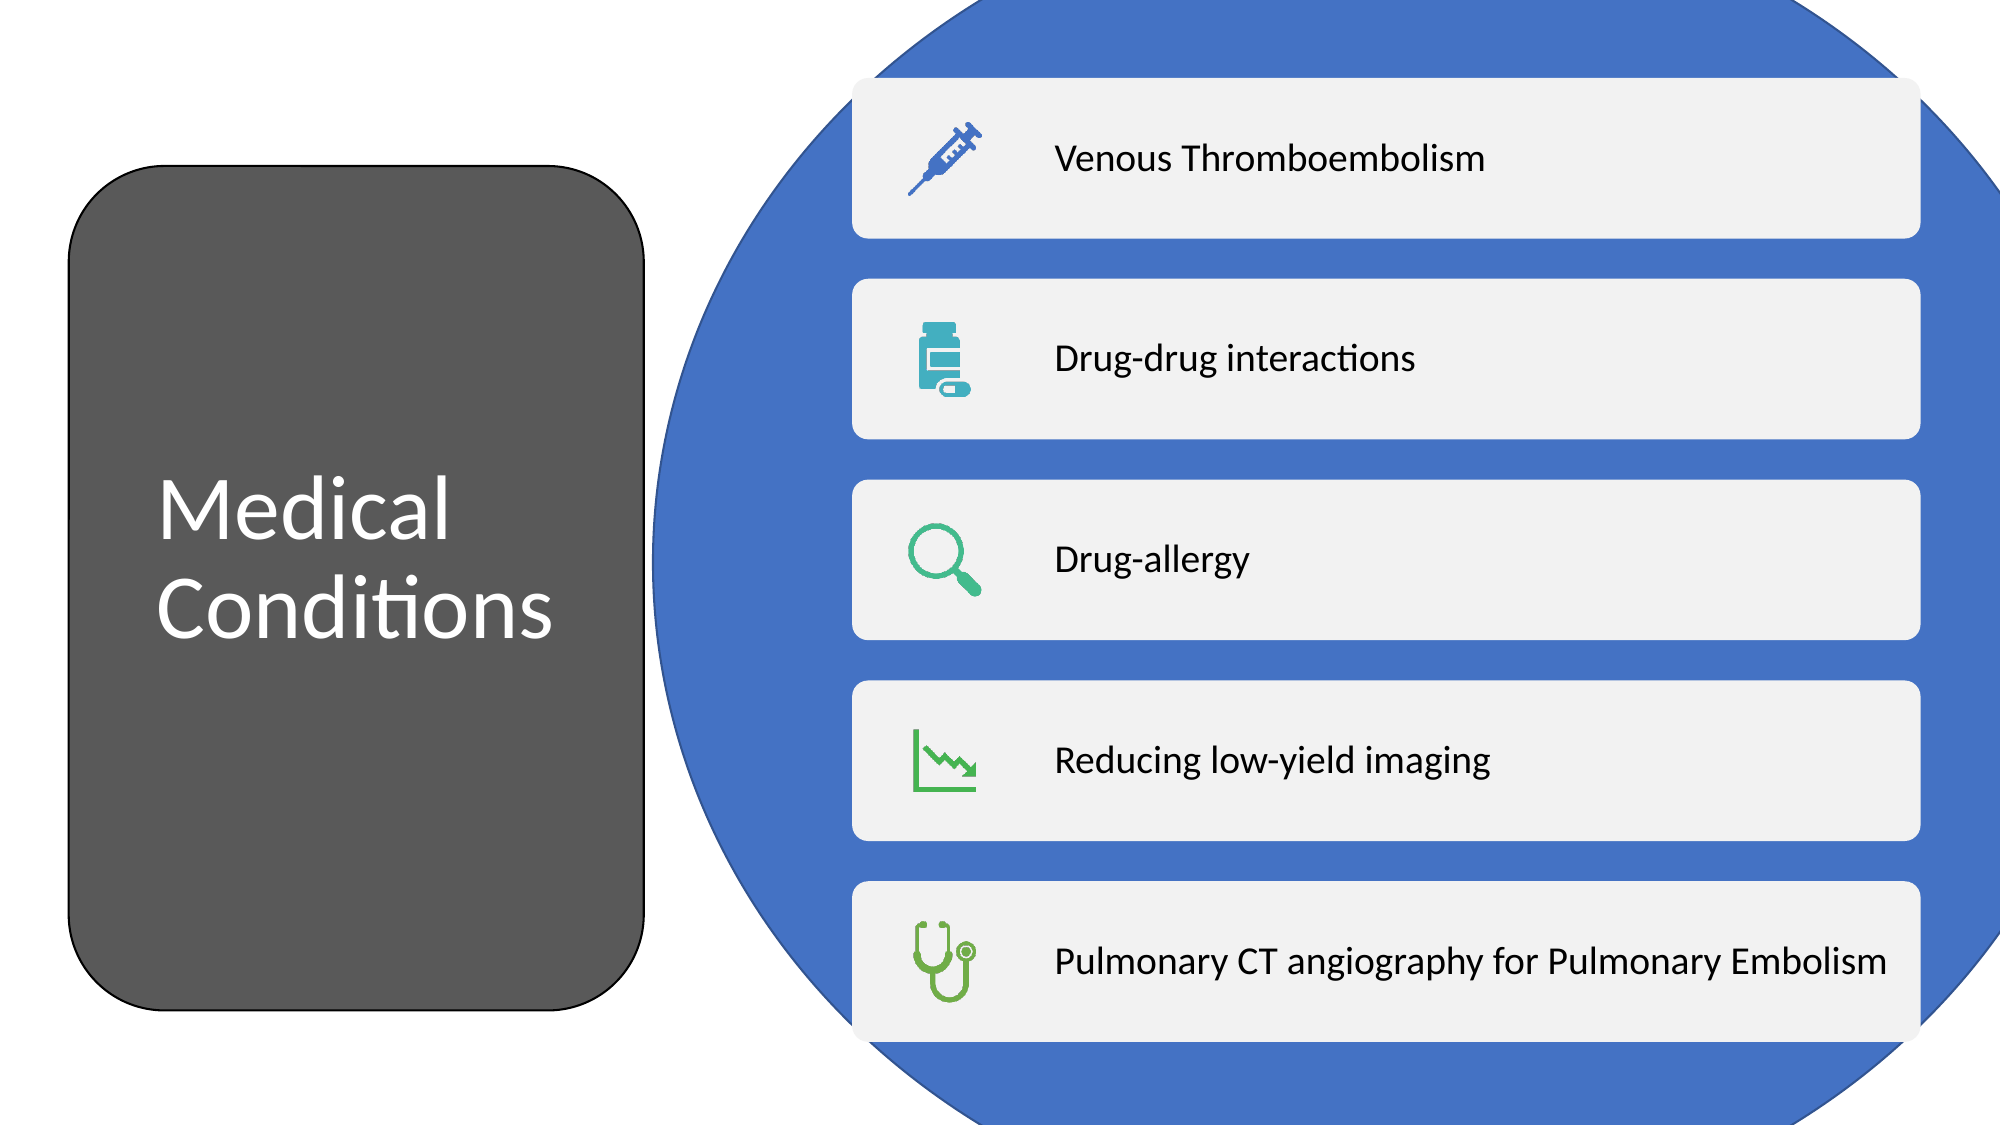

Venous Thromboembolism
Drug-drug interactions
Drug-allergy
Reducing low-yield imaging
Pulmonary CT angiography for Pulmonary Embolism

# Medical Conditions